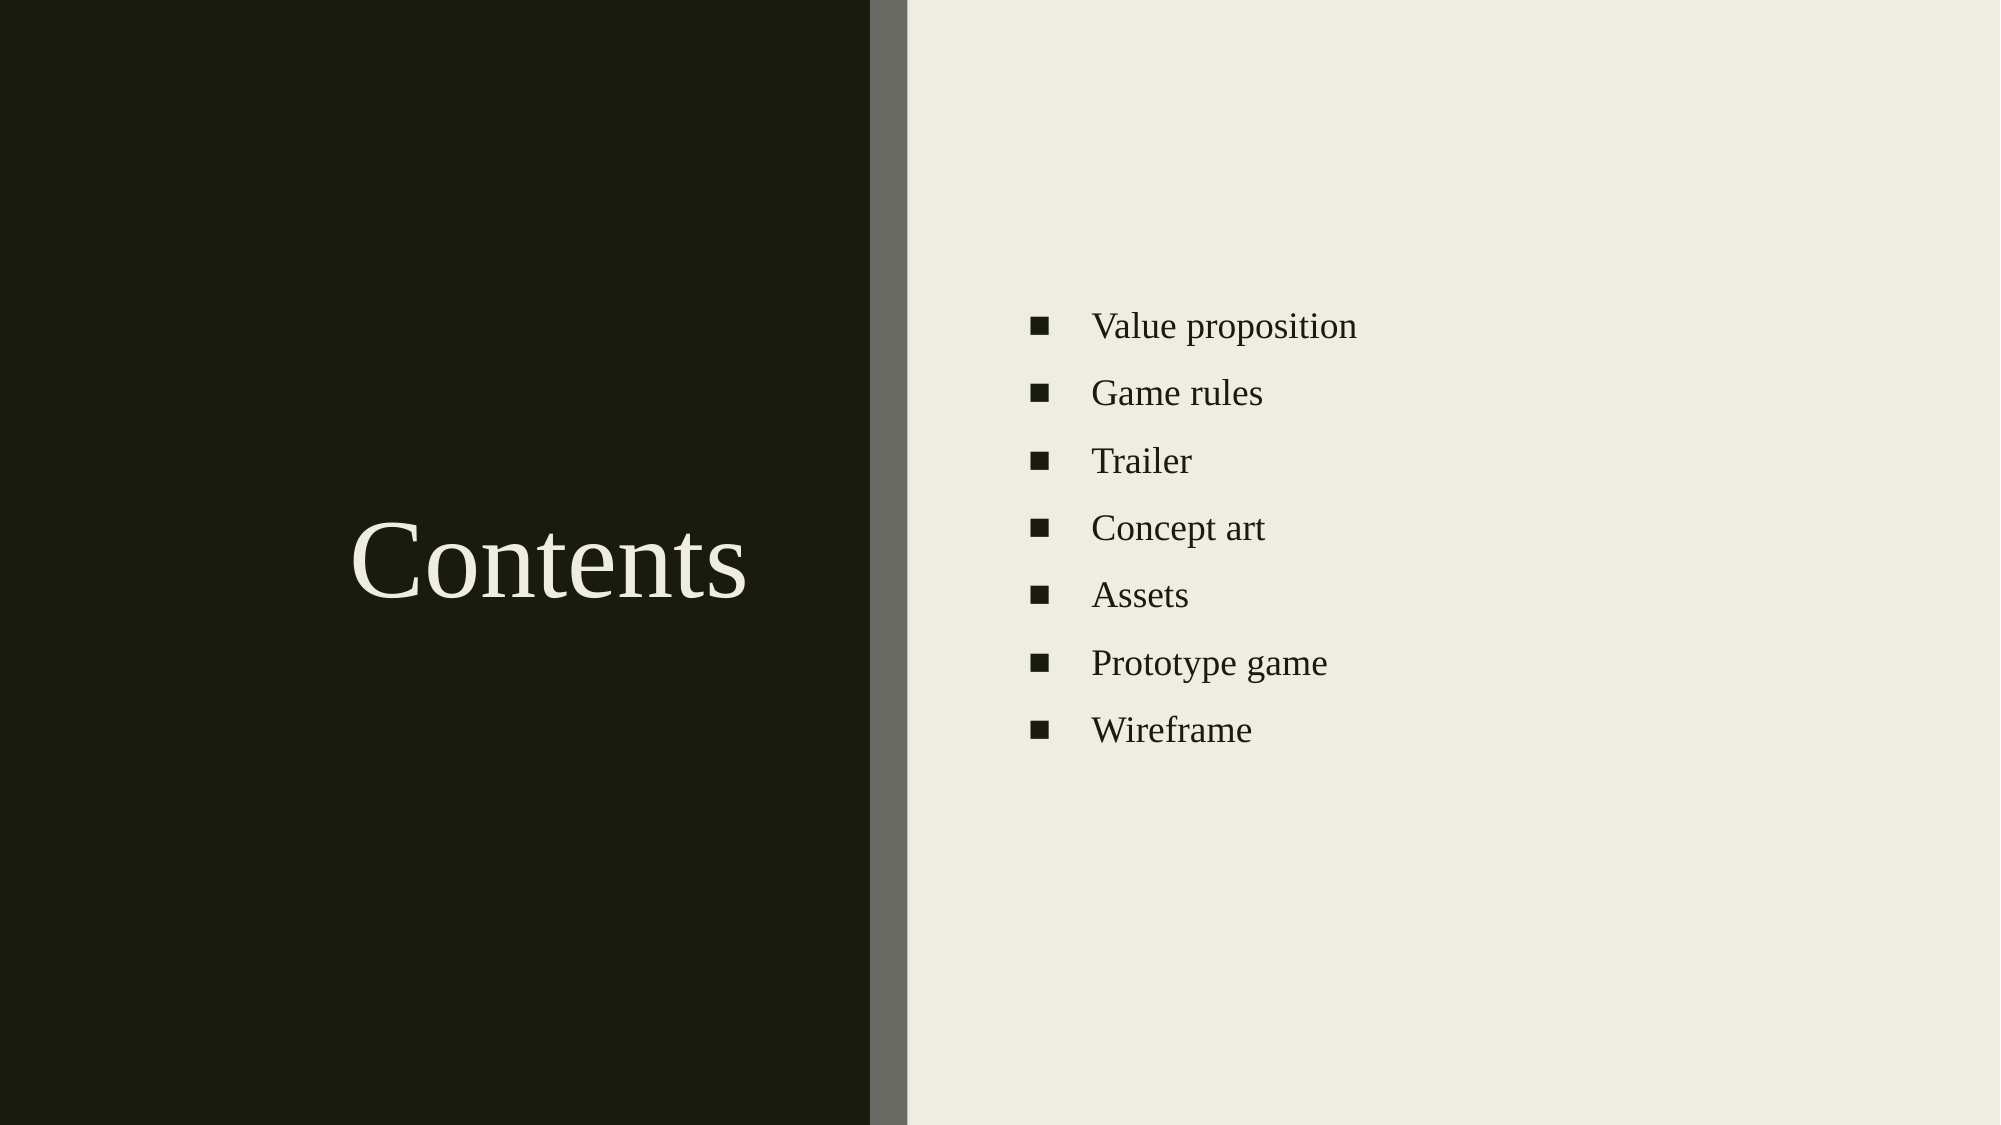

# Contents
Value proposition
Game rules
Trailer
Concept art
Assets
Prototype game
Wireframe